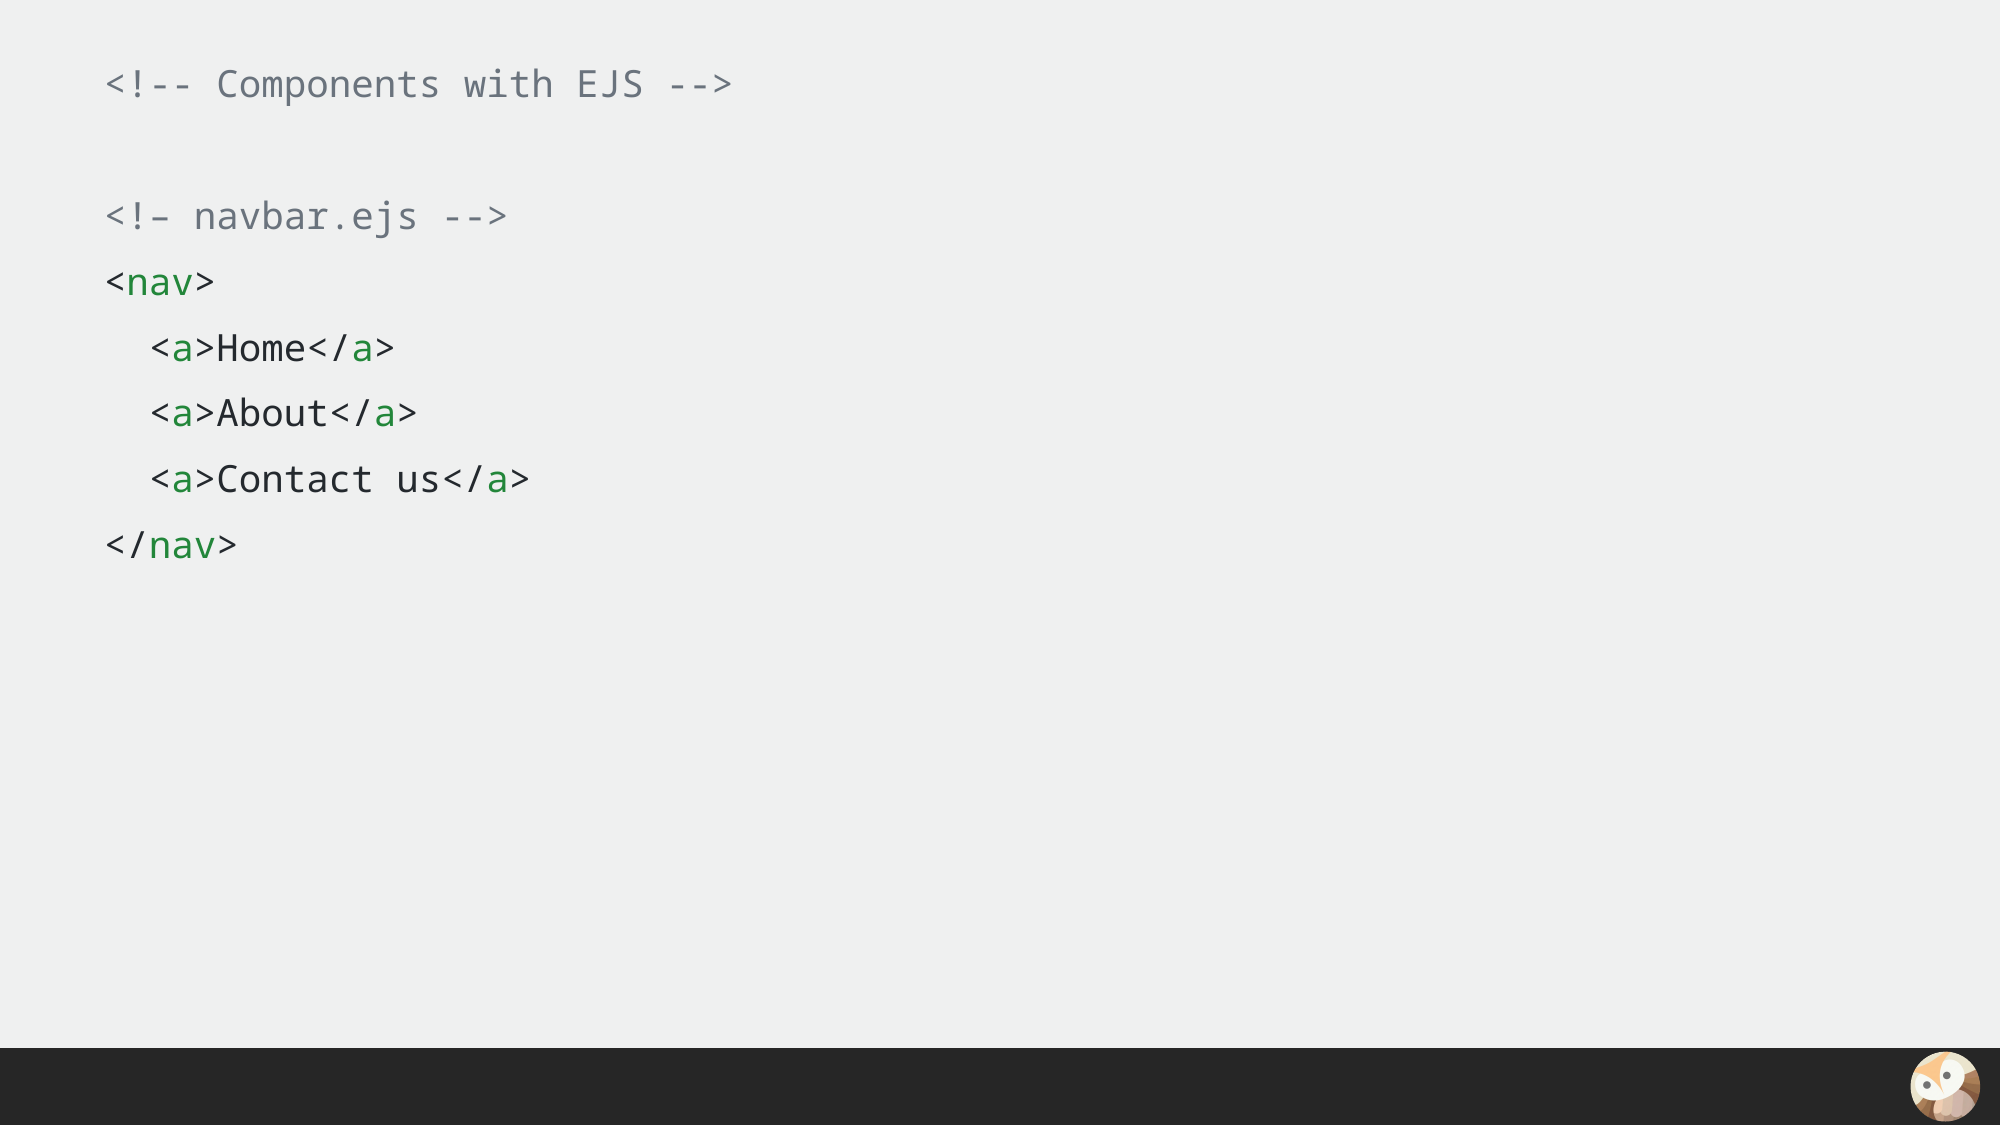

<!-- Components with EJS -->

<!– navbar.ejs -->
<nav>
  <a>Home</a>
  <a>About</a>
  <a>Contact us</a>
</nav>